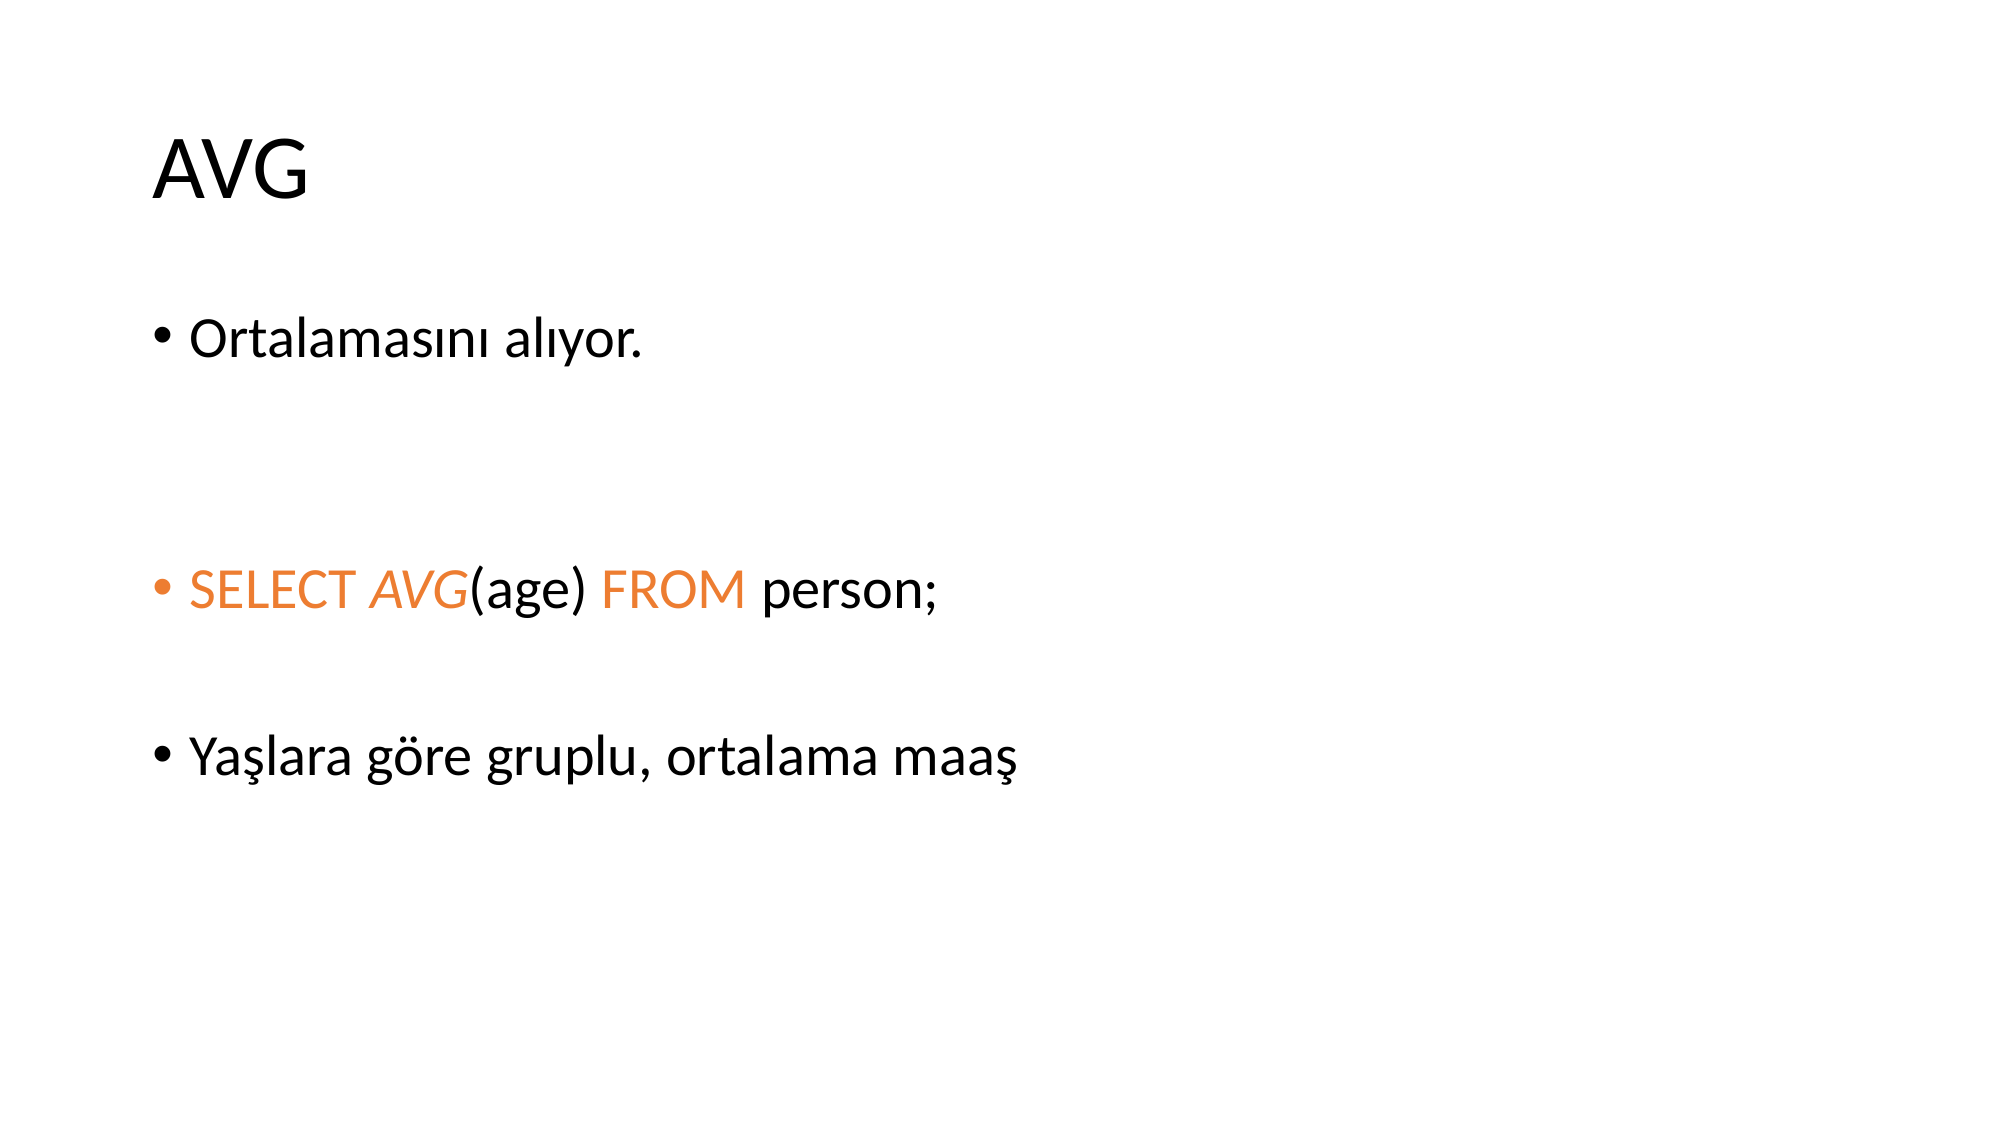

# AVG
Ortalamasını alıyor.

SELECT AVG(age) FROM person;

Yaşlara göre gruplu, ortalama maaş